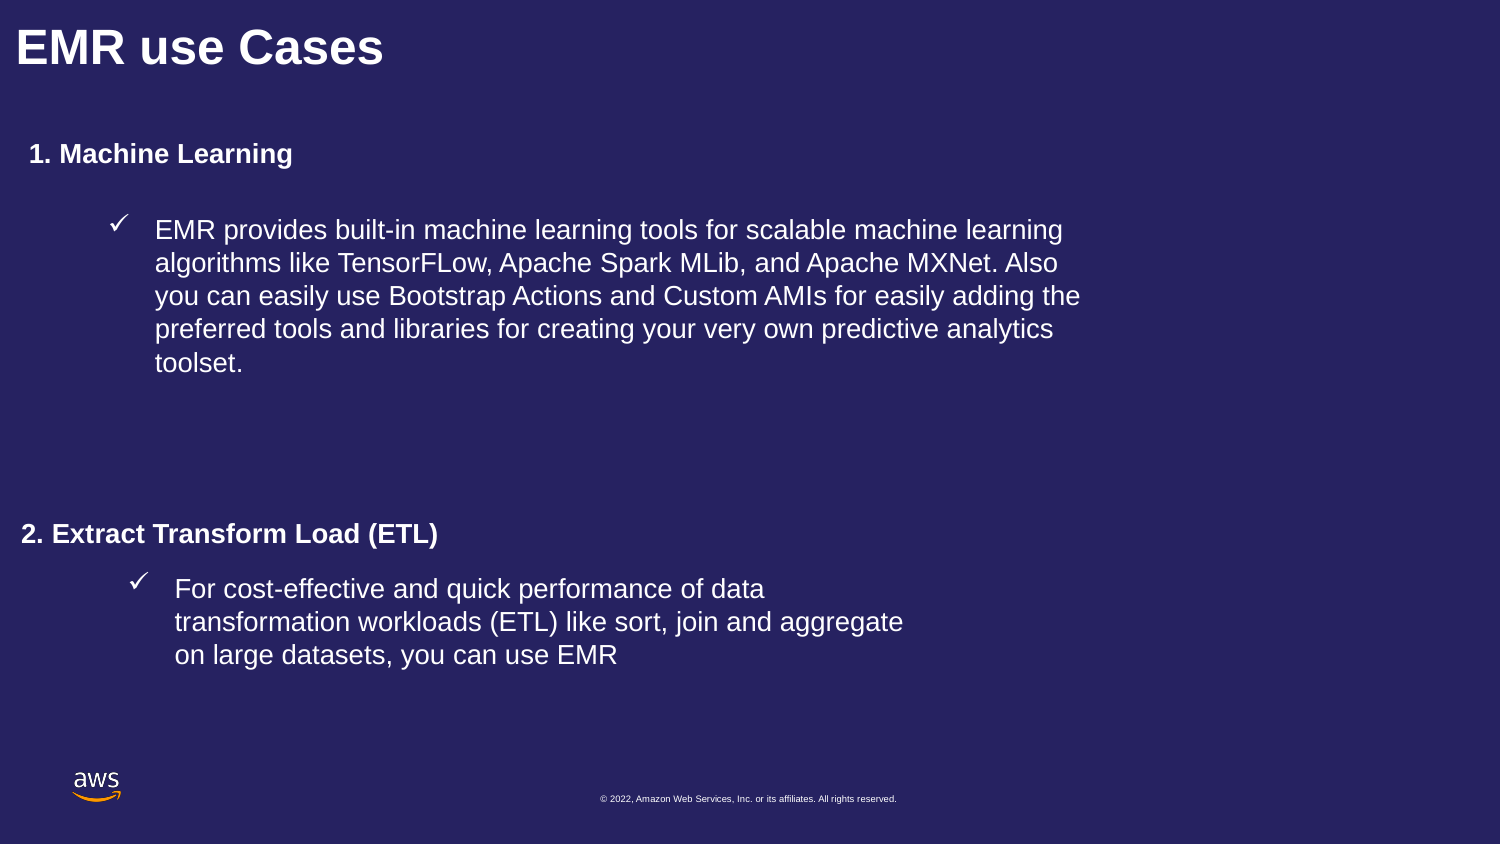

EMR use Cases
 1. Machine Learning
EMR provides built-in machine learning tools for scalable machine learning algorithms like TensorFLow, Apache Spark MLib, and Apache MXNet. Also you can easily use Bootstrap Actions and Custom AMIs for easily adding the preferred tools and libraries for creating your very own predictive analytics toolset.
2. Extract Transform Load (ETL)
For cost-effective and quick performance of data transformation workloads (ETL) like sort, join and aggregate on large datasets, you can use EMR